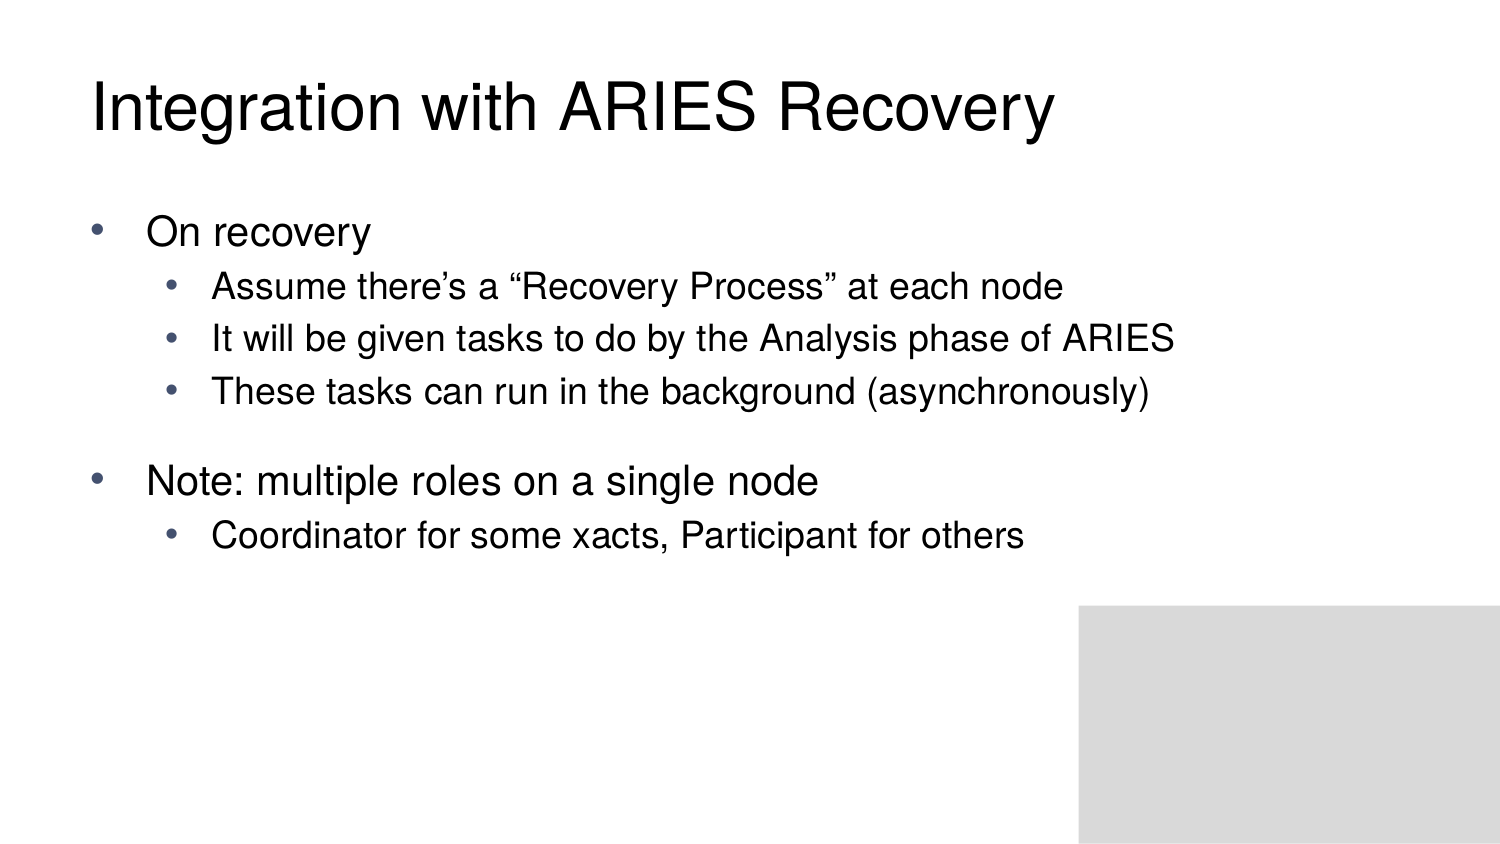

# Integration with ARIES Recovery
On recovery
Assume there’s a “Recovery Process” at each node
It will be given tasks to do by the Analysis phase of ARIES
These tasks can run in the background (asynchronously)
Note: multiple roles on a single node
Coordinator for some xacts, Participant for others